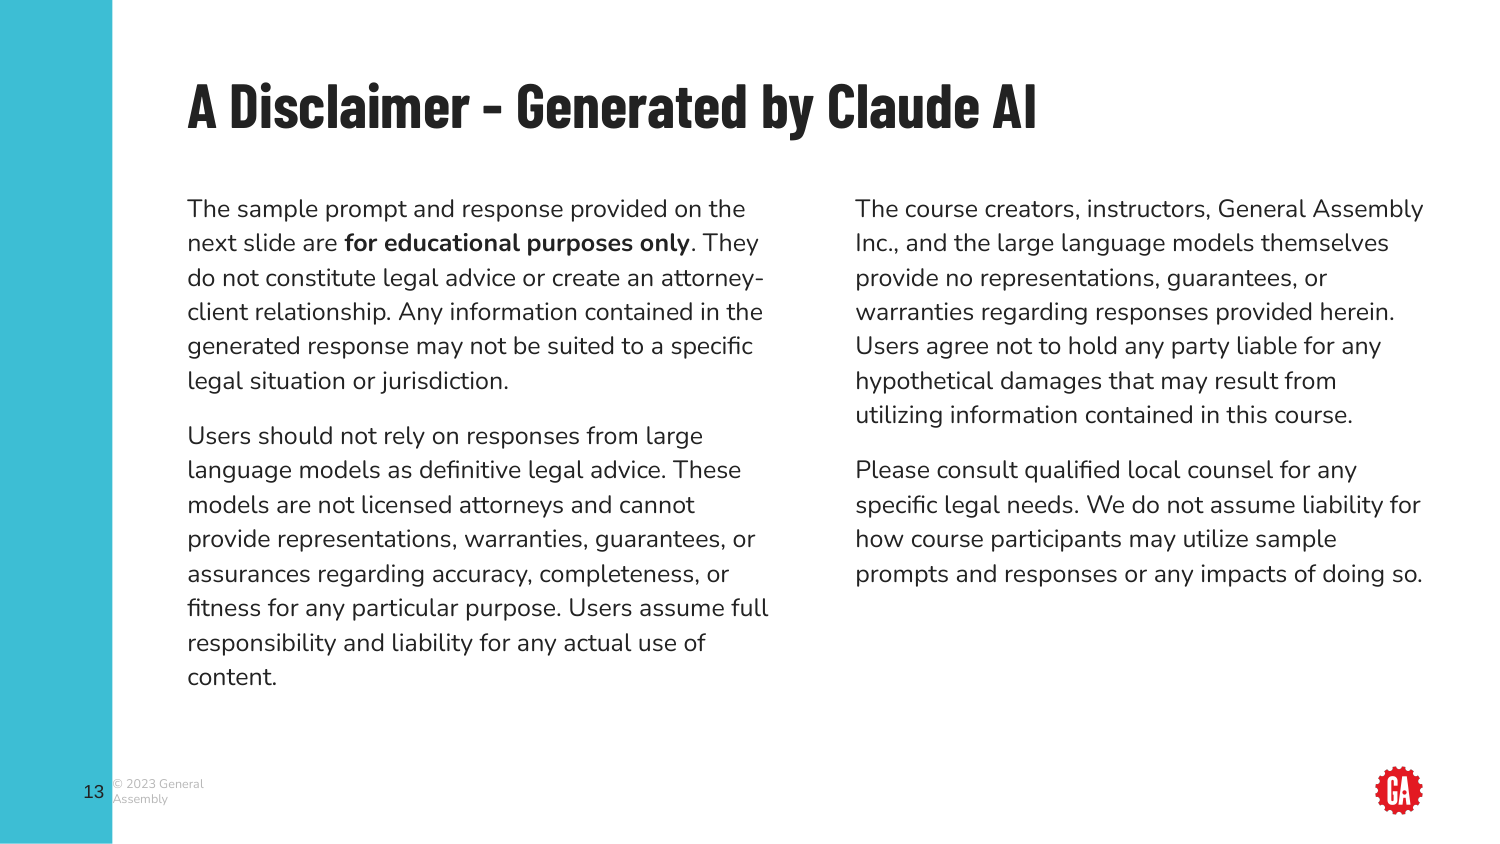

# A Disclaimer - Generated by Claude AI
The sample prompt and response provided on the next slide are for educational purposes only. They do not constitute legal advice or create an attorney-client relationship. Any information contained in the generated response may not be suited to a specific legal situation or jurisdiction.
Users should not rely on responses from large language models as definitive legal advice. These models are not licensed attorneys and cannot provide representations, warranties, guarantees, or assurances regarding accuracy, completeness, or fitness for any particular purpose. Users assume full responsibility and liability for any actual use of content.
The course creators, instructors, General Assembly Inc., and the large language models themselves provide no representations, guarantees, or warranties regarding responses provided herein. Users agree not to hold any party liable for any hypothetical damages that may result from utilizing information contained in this course.
Please consult qualified local counsel for any specific legal needs. We do not assume liability for how course participants may utilize sample prompts and responses or any impacts of doing so.
13